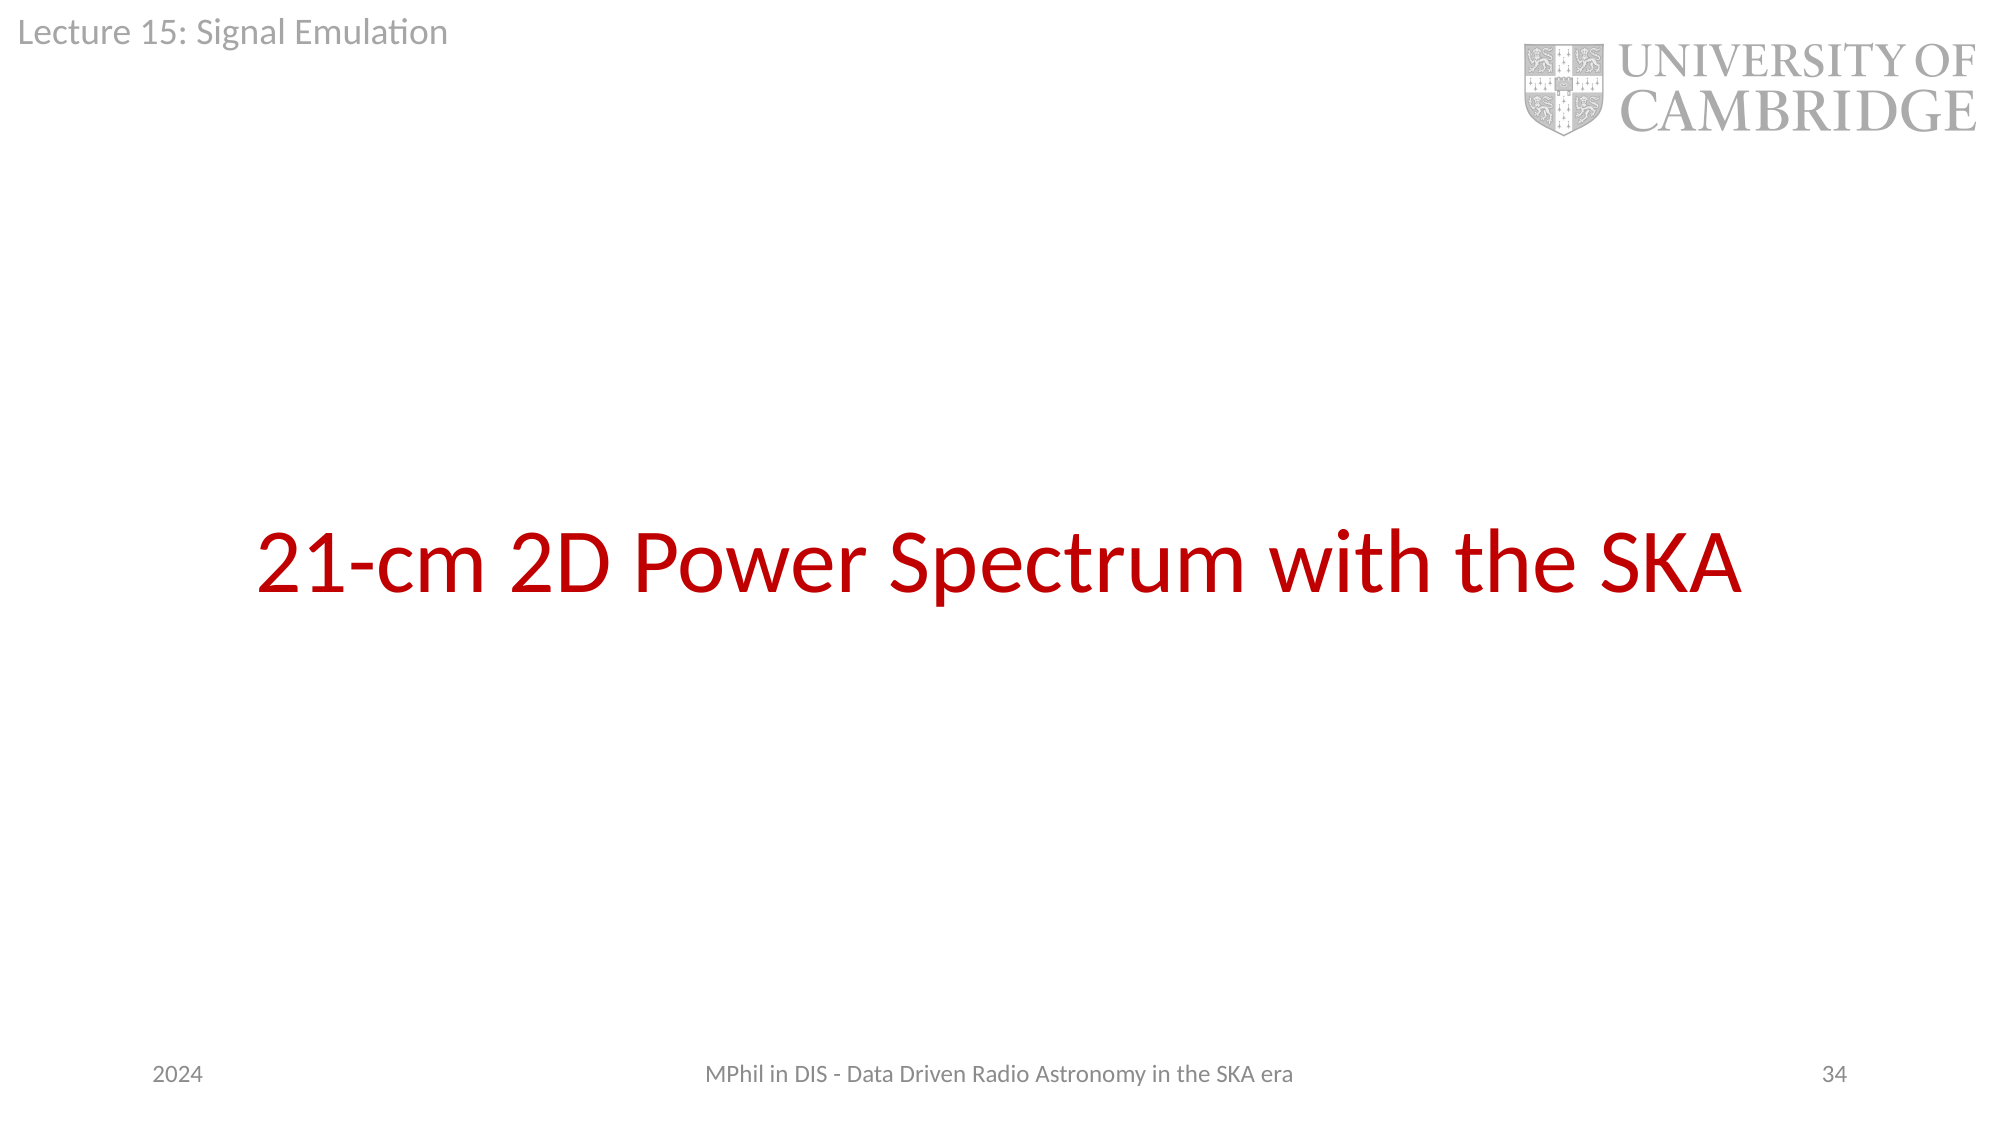

# 21-cm 2D Power Spectrum with the SKA
2024
MPhil in DIS - Data Driven Radio Astronomy in the SKA era
34